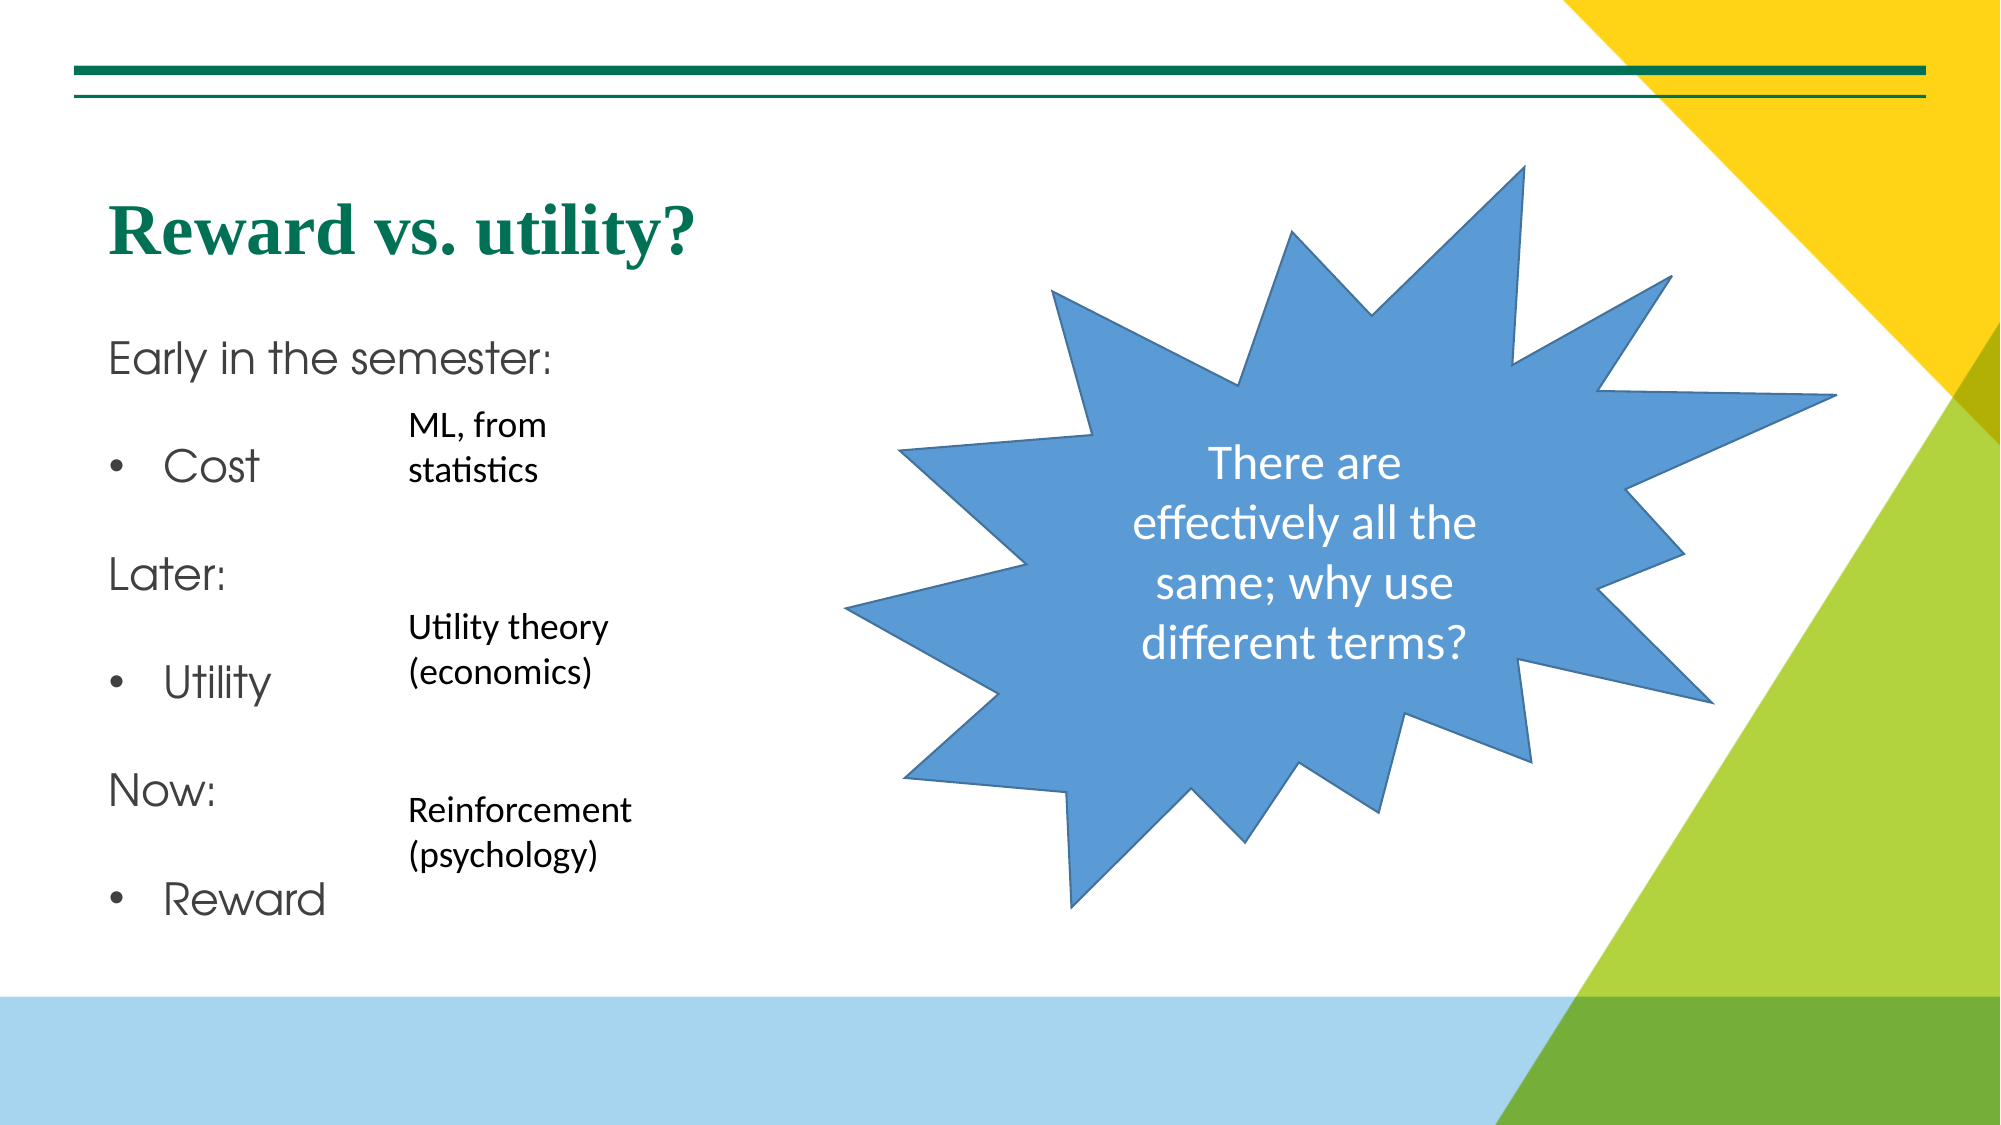

# Reward vs. utility?
There are effectively all the same; why use different terms?
Early in the semester:
Cost
Later:
Utility
Now:
Reward

ML, from statistics
Utility theory (economics)
Reinforcement (psychology)